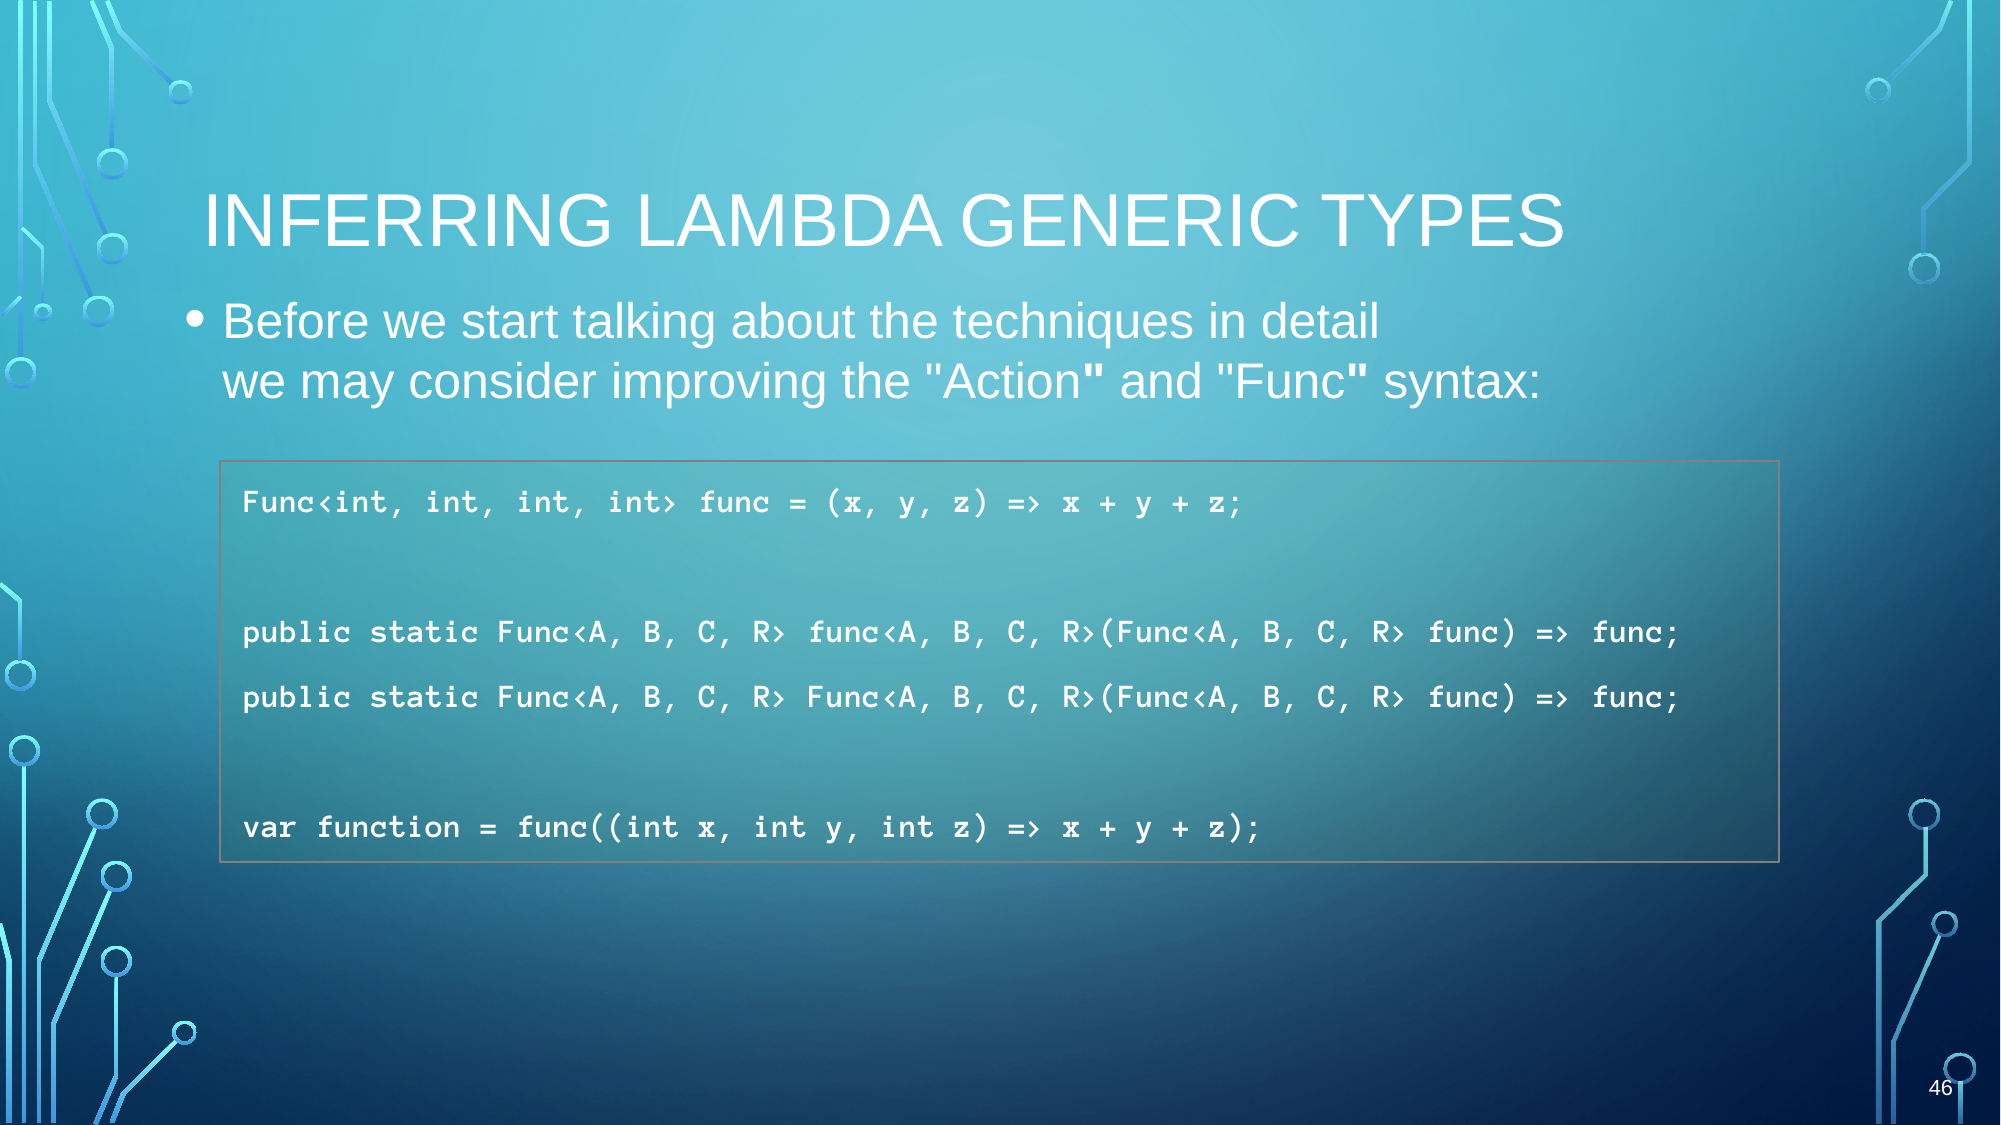

# Inferring lambda generic types
Before we start talking about the techniques in detail
we may consider improving the "Action" and "Func" syntax:
Func<int, int, int, int> func = (x, y, z) => x + y + z;

public static Func<A, B, C, R> func<A, B, C, R>(Func<A, B, C, R> func) => func;
public static Func<A, B, C, R> Func<A, B, C, R>(Func<A, B, C, R> func) => func;

var function = func((int x, int y, int z) => x + y + z);
46